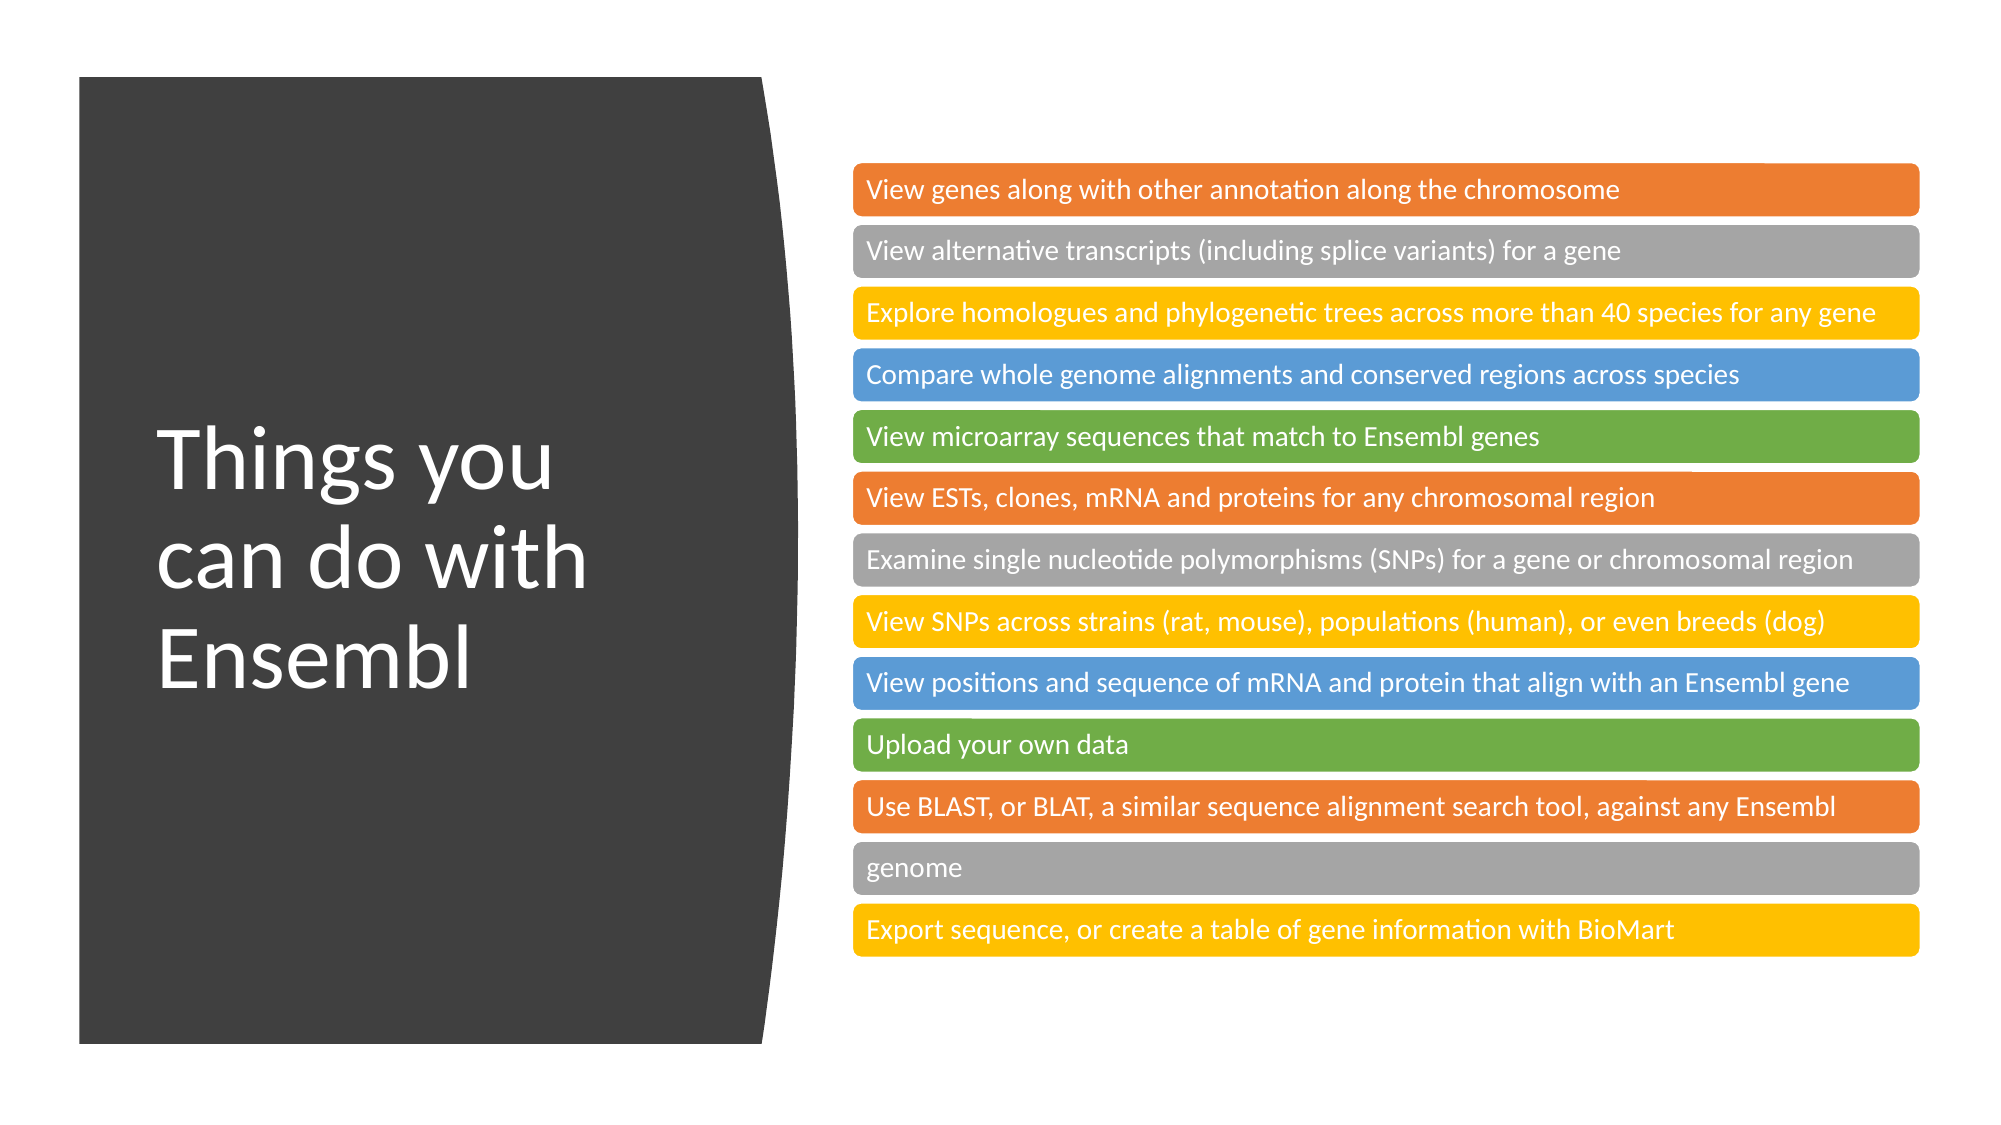

View genes along with other annotation along the chromosome
View alternative transcripts (including splice variants) for a gene
Explore homologues and phylogenetic trees across more than 40 species for any gene
Compare whole genome alignments and conserved regions across species
View microarray sequences that match to Ensembl genes
View ESTs, clones, mRNA and proteins for any chromosomal region
Examine single nucleotide polymorphisms (SNPs) for a gene or chromosomal region
View SNPs across strains (rat, mouse), populations (human), or even breeds (dog)
View positions and sequence of mRNA and protein that align with an Ensembl gene
Upload your own data
Use BLAST, or BLAT, a similar sequence alignment search tool, against any Ensembl
genome
Export sequence, or create a table of gene information with BioMart

# Things you can do with Ensembl